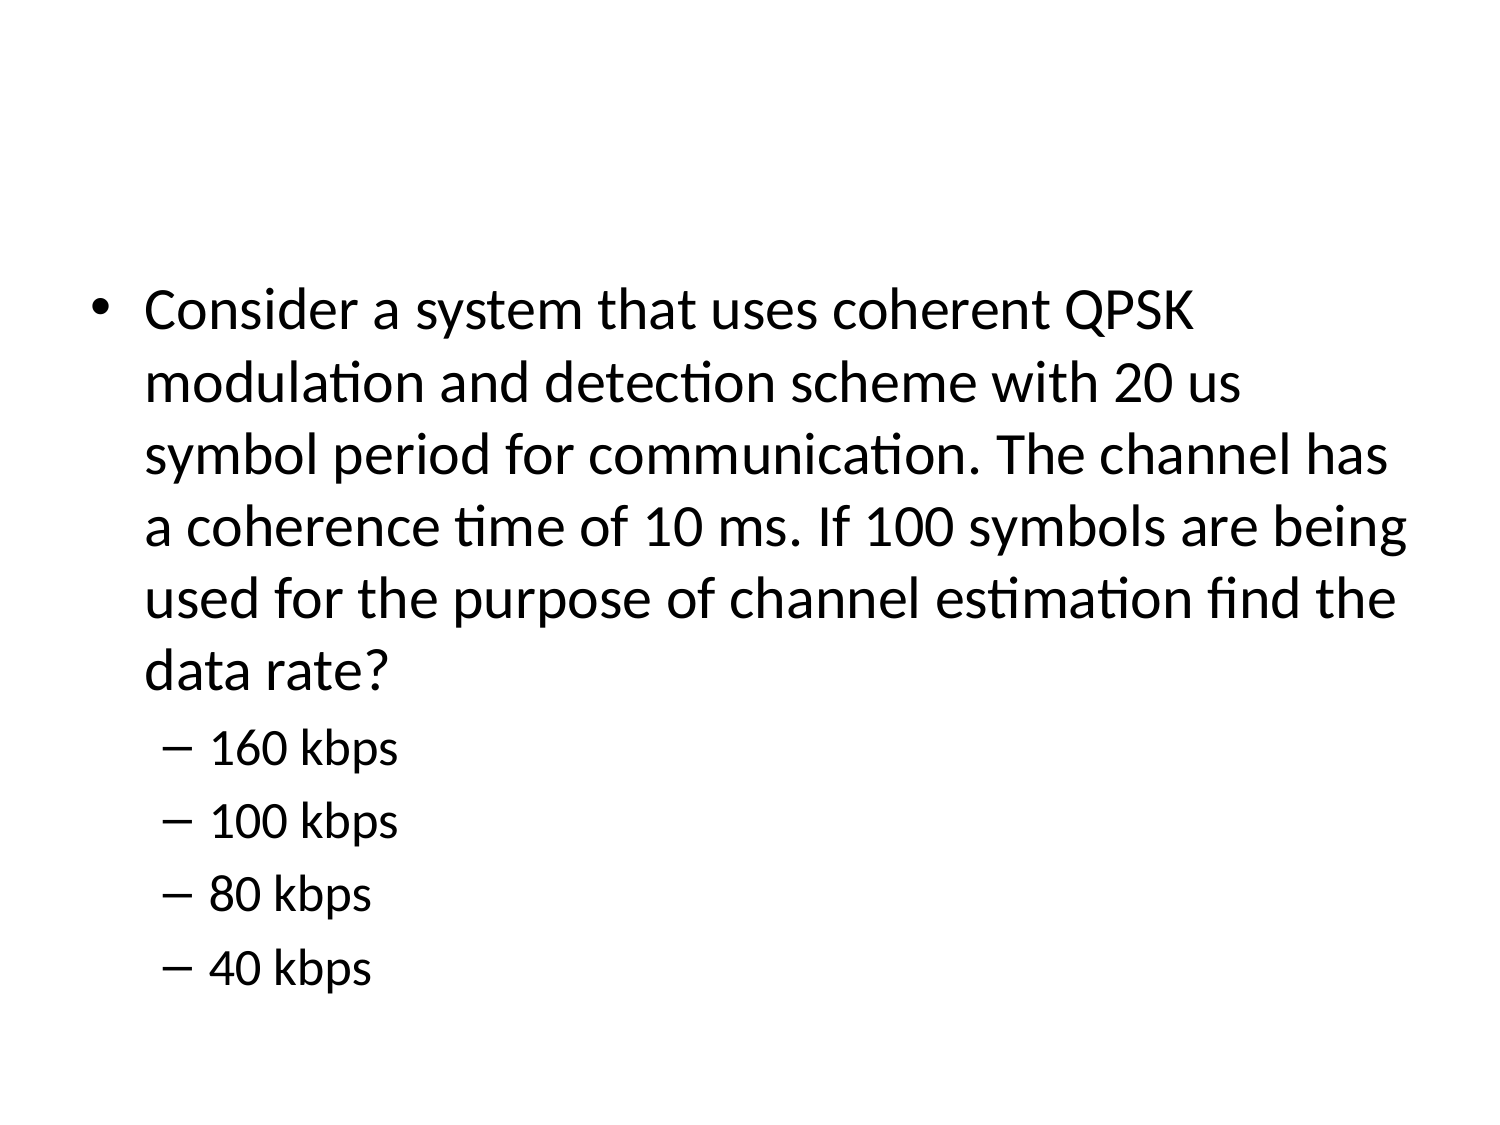

#
Consider a system that uses coherent QPSK modulation and detection scheme with 20 us symbol period for communication. The channel has a coherence time of 10 ms. If 100 symbols are being used for the purpose of channel estimation find the data rate?
160 kbps
100 kbps
80 kbps
40 kbps